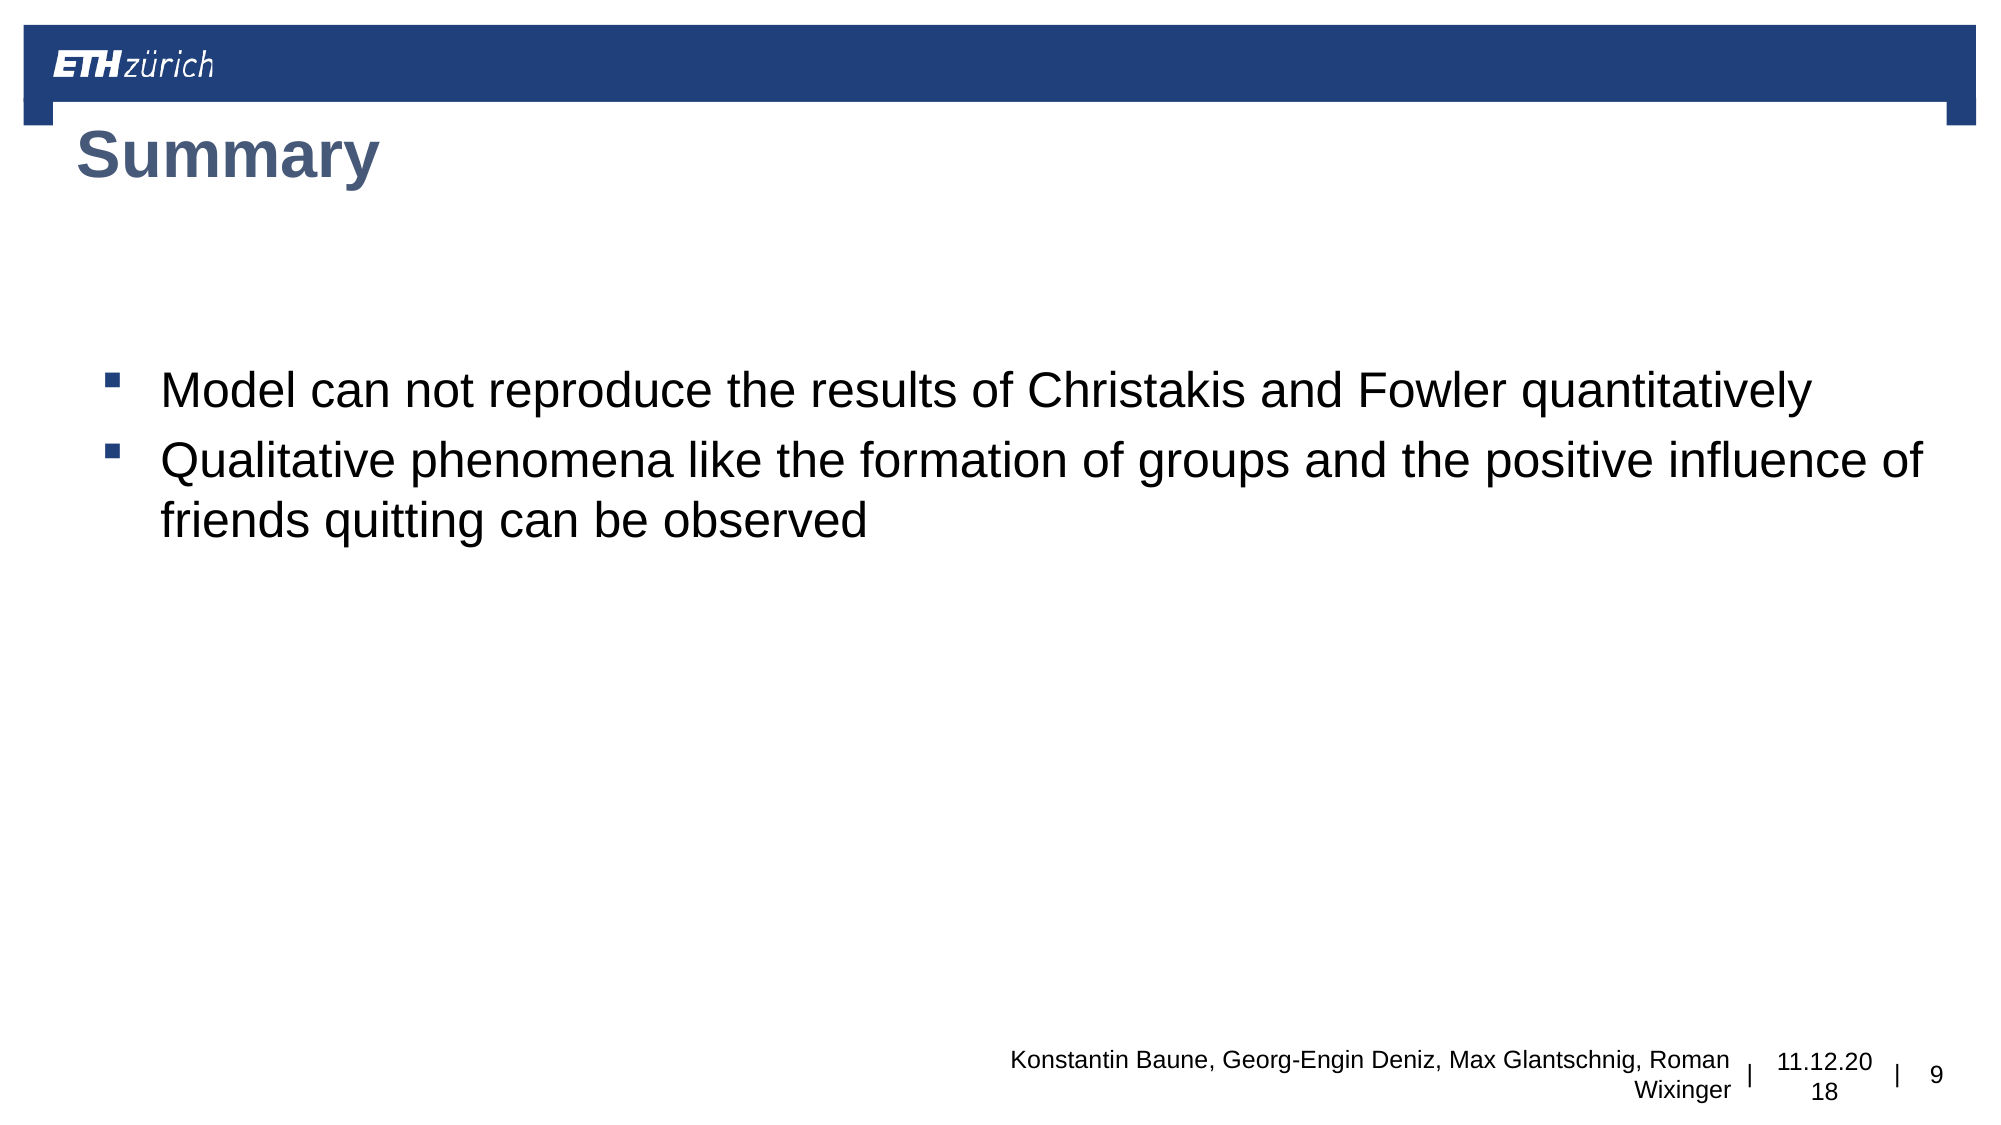

# Summary

Model can not reproduce the results of Christakis and Fowler quantitatively
Qualitative phenomena like the formation of groups and the positive influence of friends quitting can be observed

9
Konstantin Baune, Georg-Engin Deniz, Max Glantschnig, Roman Wixinger
11.12.2018